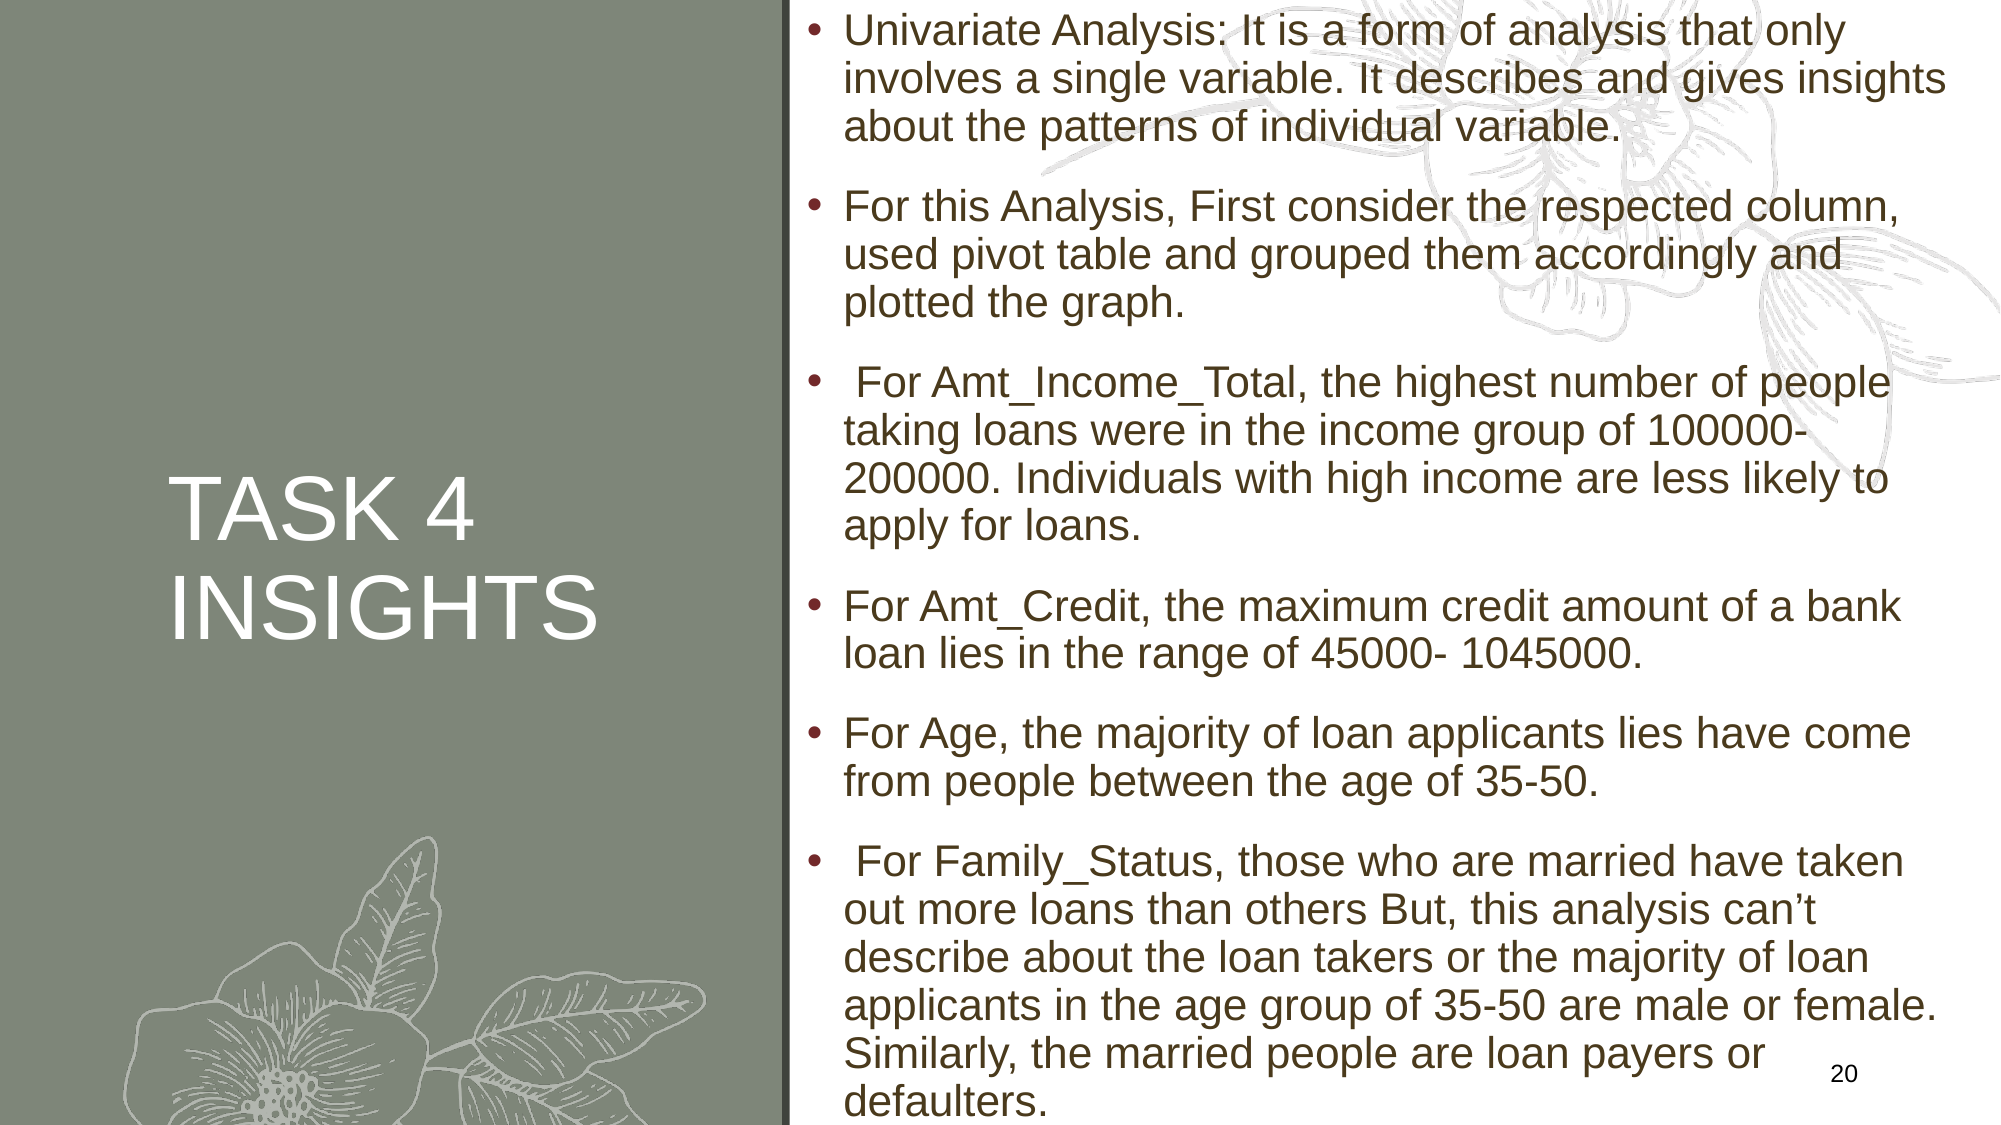

Univariate Analysis: It is a form of analysis that only involves a single variable. It describes and gives insights about the patterns of individual variable.
For this Analysis, First consider the respected column, used pivot table and grouped them accordingly and plotted the graph.
 For Amt_Income_Total, the highest number of people taking loans were in the income group of 100000-200000. Individuals with high income are less likely to apply for loans.
For Amt_Credit, the maximum credit amount of a bank loan lies in the range of 45000- 1045000.
For Age, the majority of loan applicants lies have come from people between the age of 35-50.
 For Family_Status, those who are married have taken out more loans than others But, this analysis can’t describe about the loan takers or the majority of loan applicants in the age group of 35-50 are male or female. Similarly, the married people are loan payers or defaulters.
# TASK 4 INSIGHTS
20